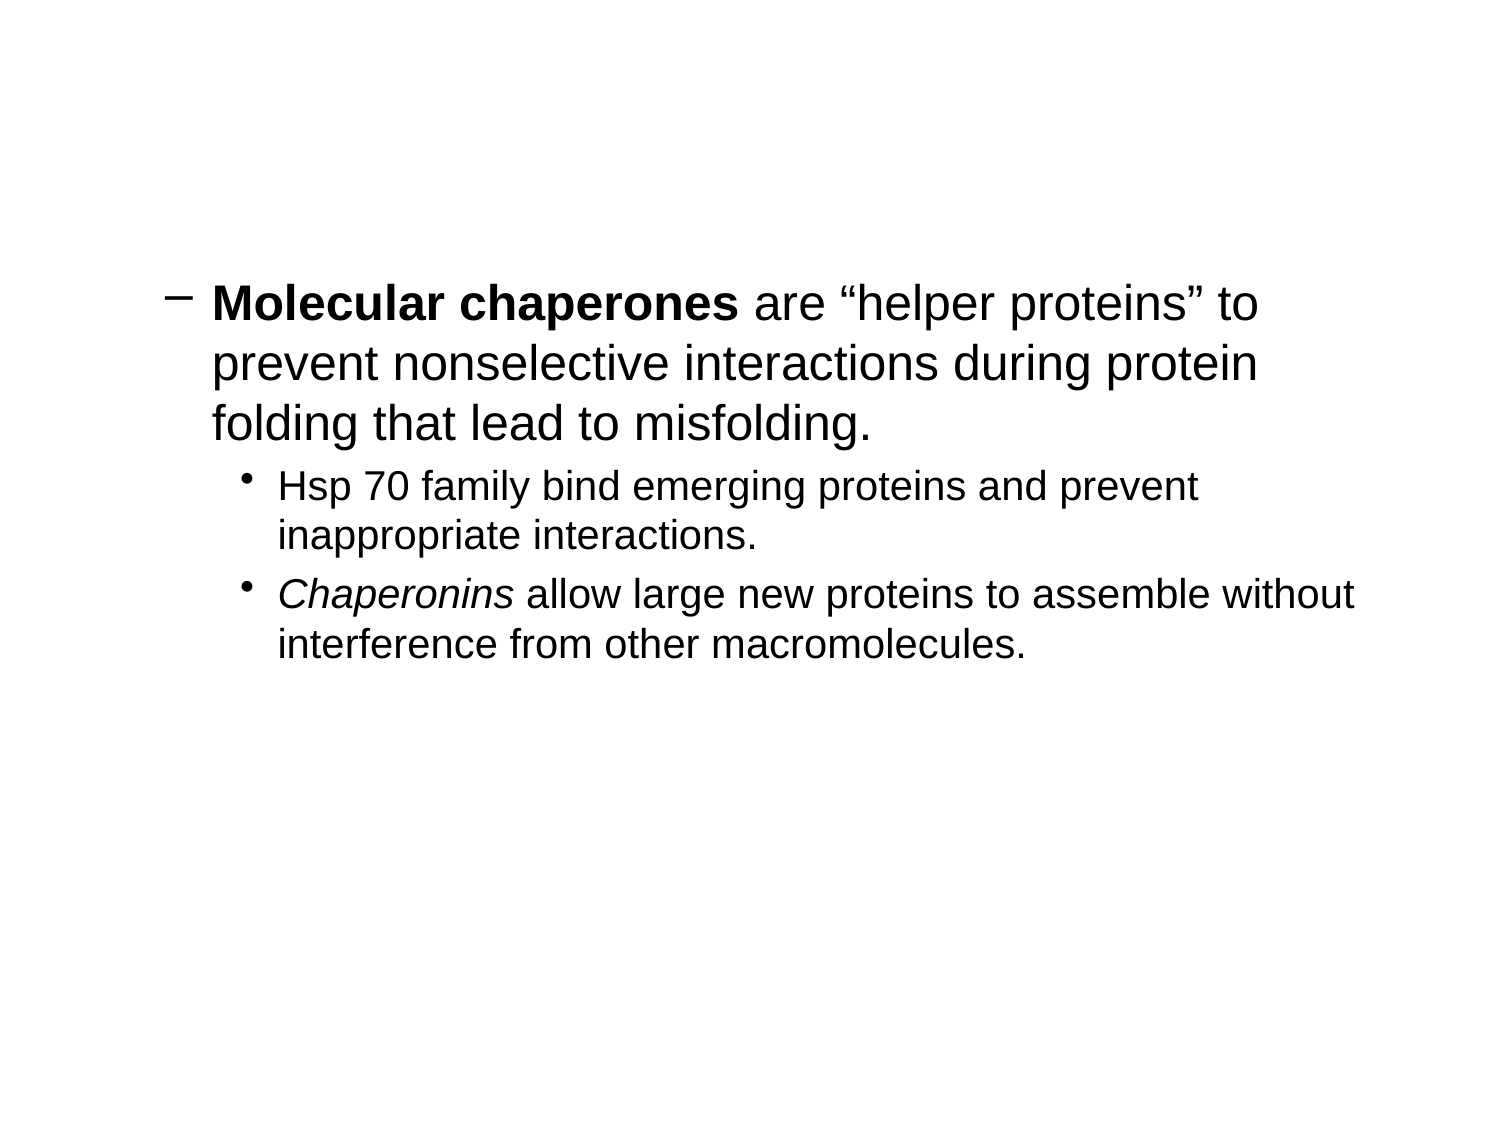

Molecular chaperones are “helper proteins” to prevent nonselective interactions during protein folding that lead to misfolding.
Hsp 70 family bind emerging proteins and prevent inappropriate interactions.
Chaperonins allow large new proteins to assemble without interference from other macromolecules.